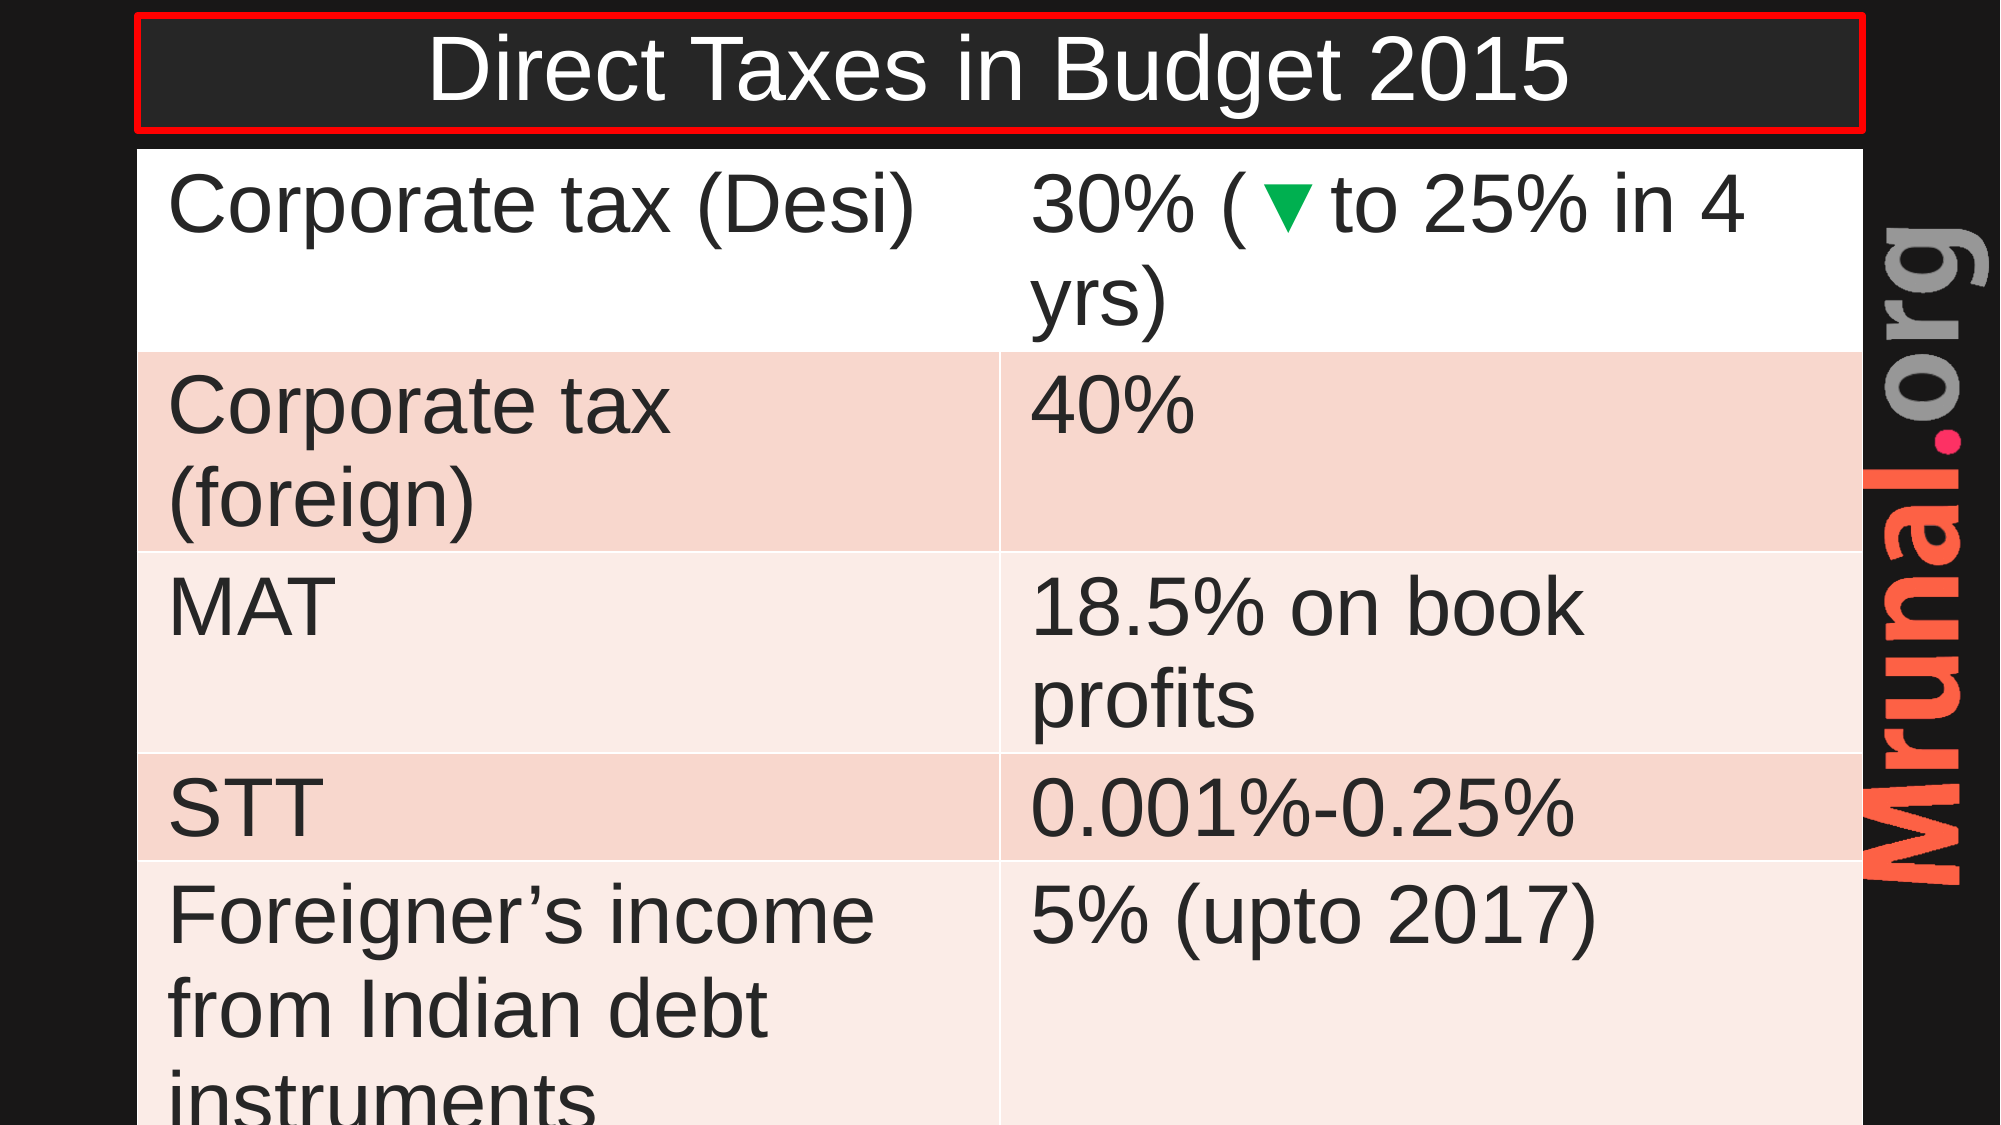

# Direct Taxes in Budget 2015
| Corporate tax (Desi) | 30% (▼to 25% in 4 yrs) |
| --- | --- |
| Corporate tax (foreign) | 40% |
| MAT | 18.5% on book profits |
| STT | 0.001%-0.25% |
| Foreigner’s income from Indian debt instruments | 5% (upto 2017) |
| Royalties/ Tech.Service | 25% => 10% |
| Wealth tax (>30 lakh) | 1% |